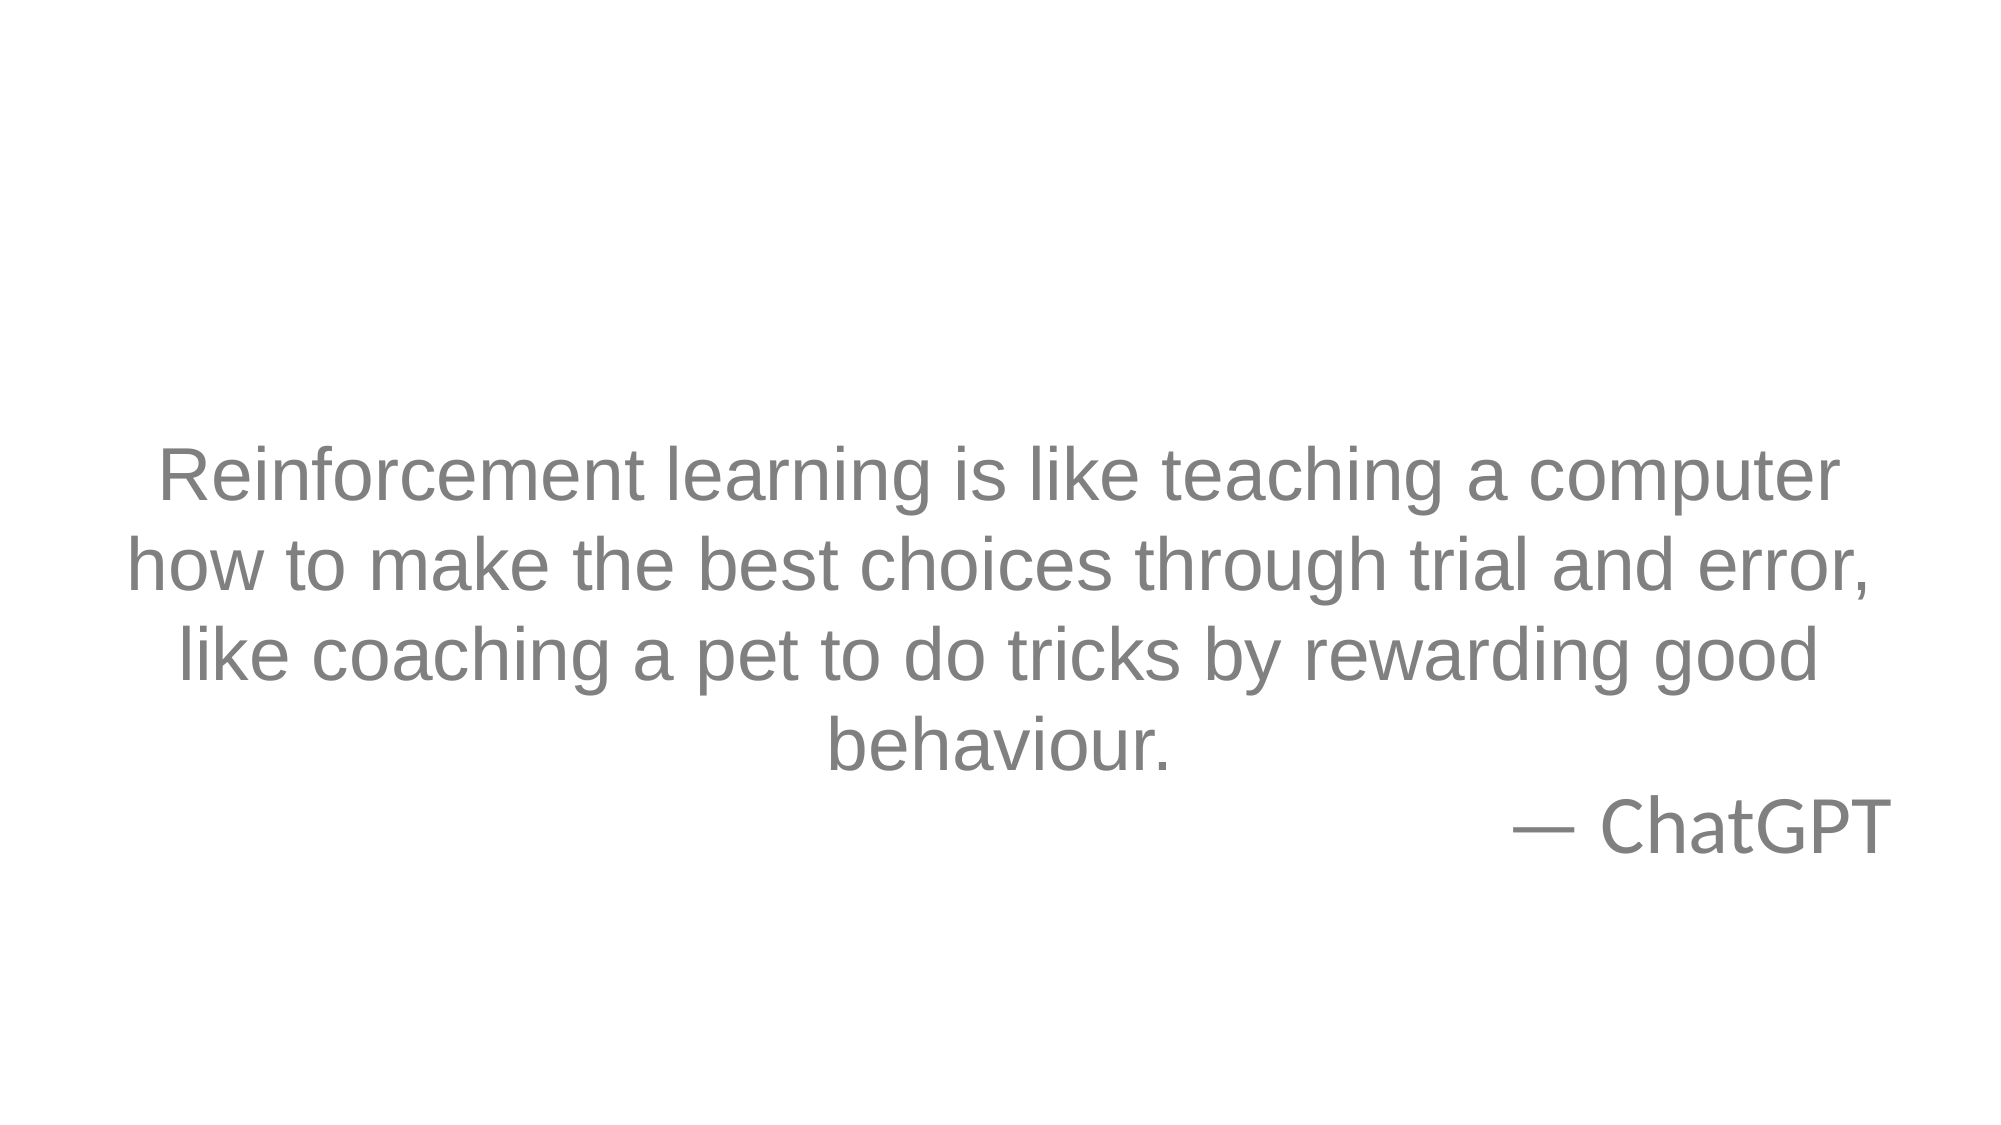

Reinforcement learning is like teaching a computer how to make the best choices through trial and error, like coaching a pet to do tricks by rewarding good behaviour.
 — ChatGPT